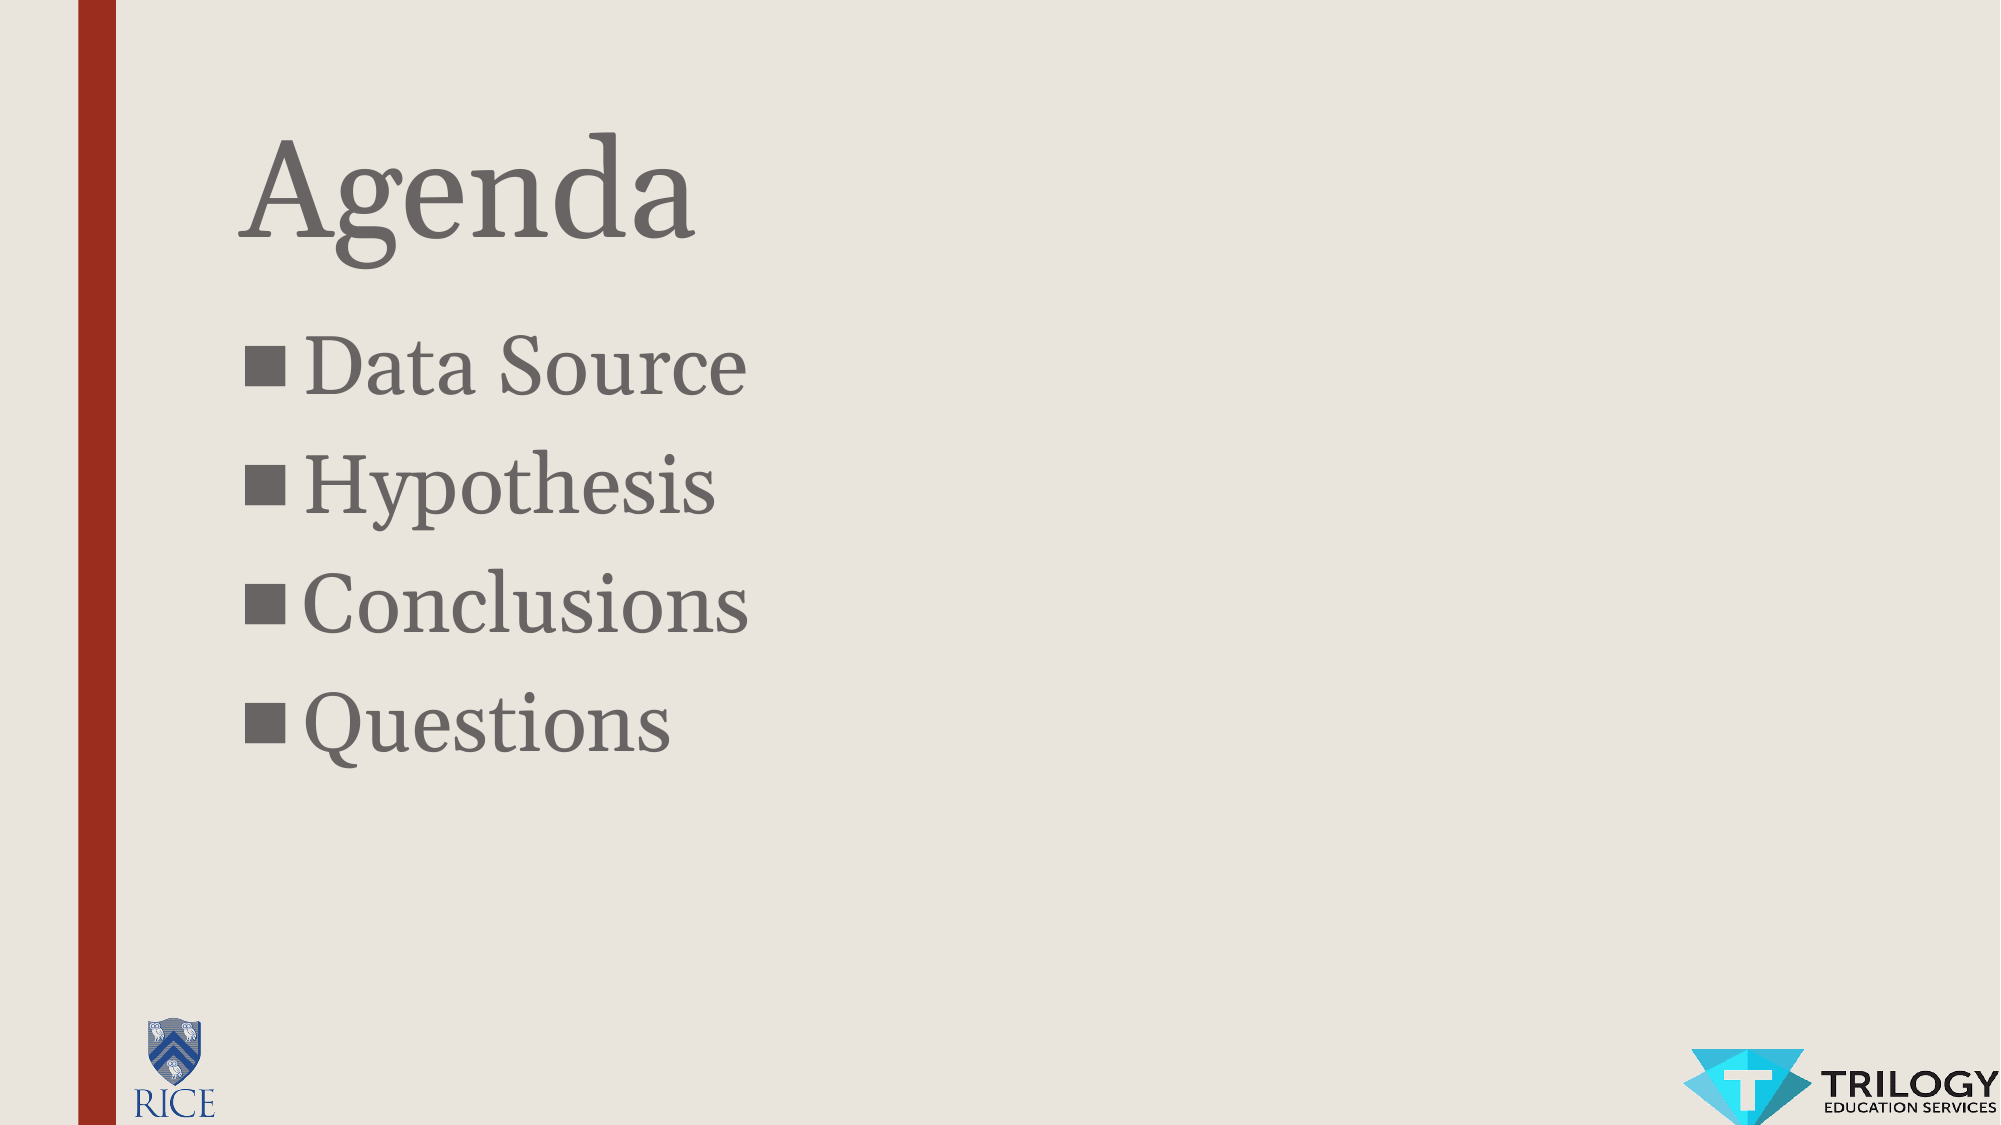

# Agenda
Data Source
Hypothesis
Conclusions
Questions